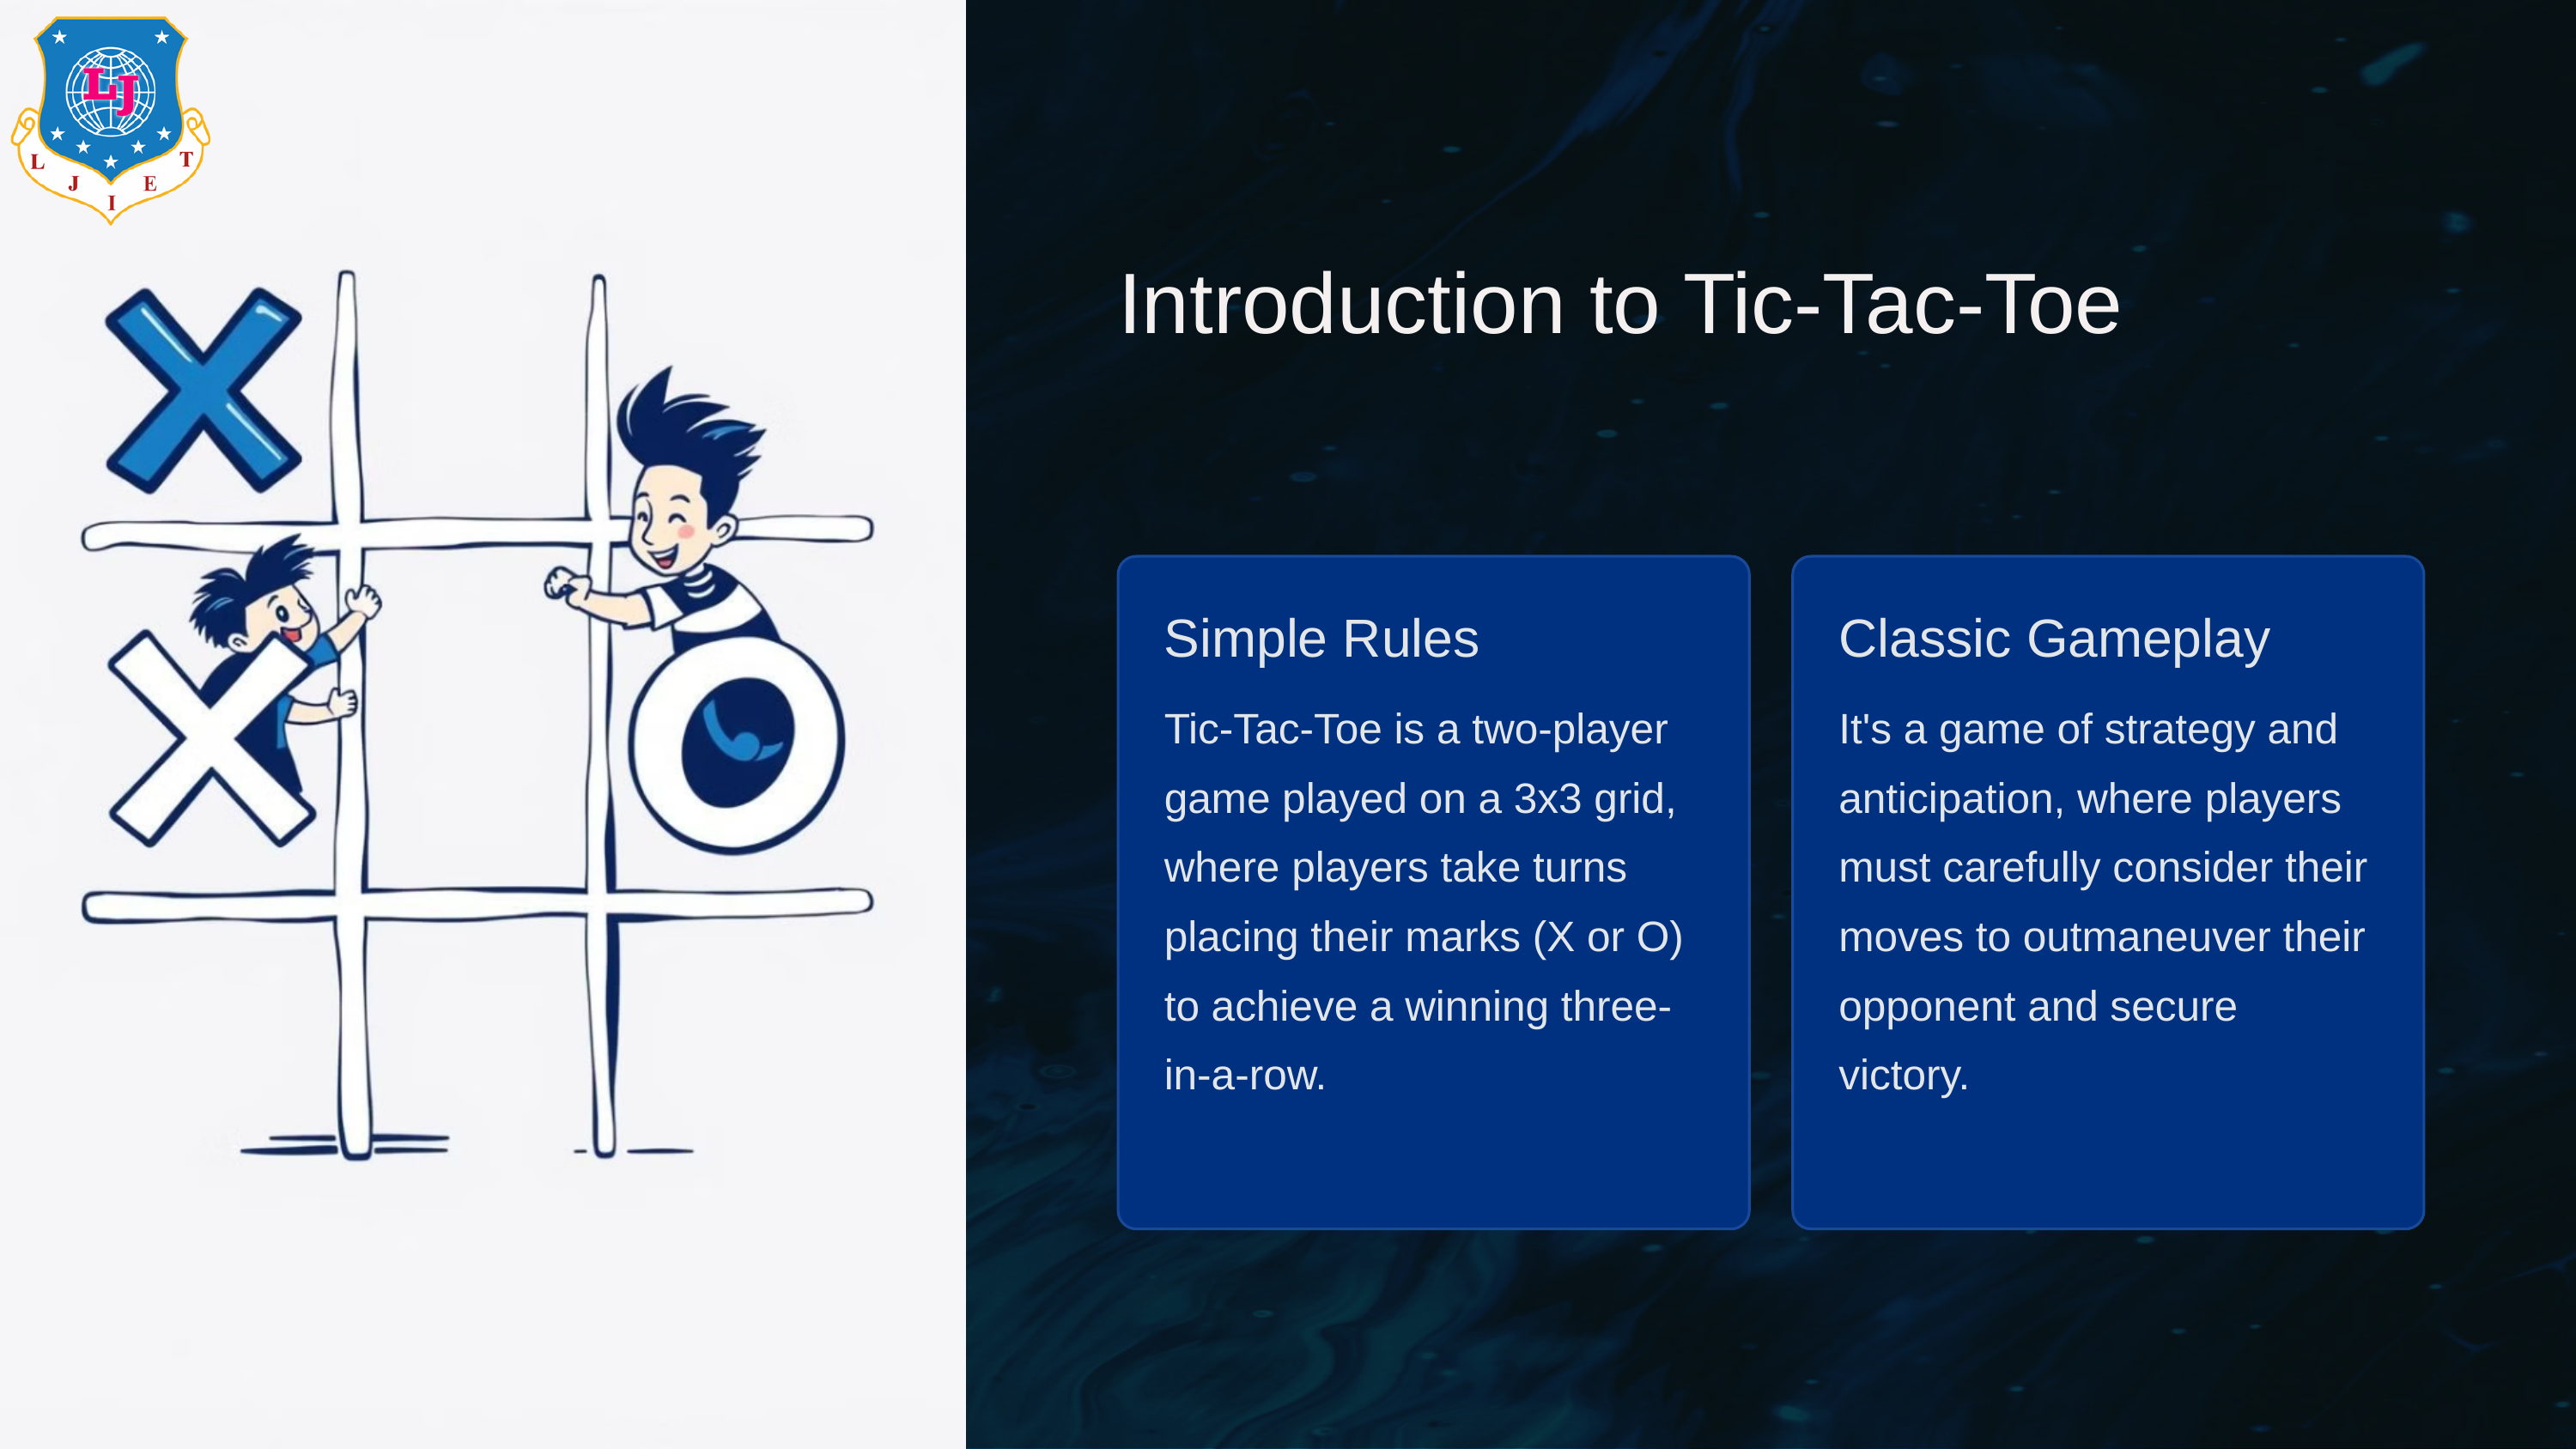

Introduction to Tic-Tac-Toe

Simple Rules
Classic Gameplay
Tic-Tac-Toe is a two-player game played on a 3x3 grid, where players take turns placing their marks (X or O) to achieve a winning three-in-a-row.
It's a game of strategy and anticipation, where players must carefully consider their moves to outmaneuver their opponent and secure victory.